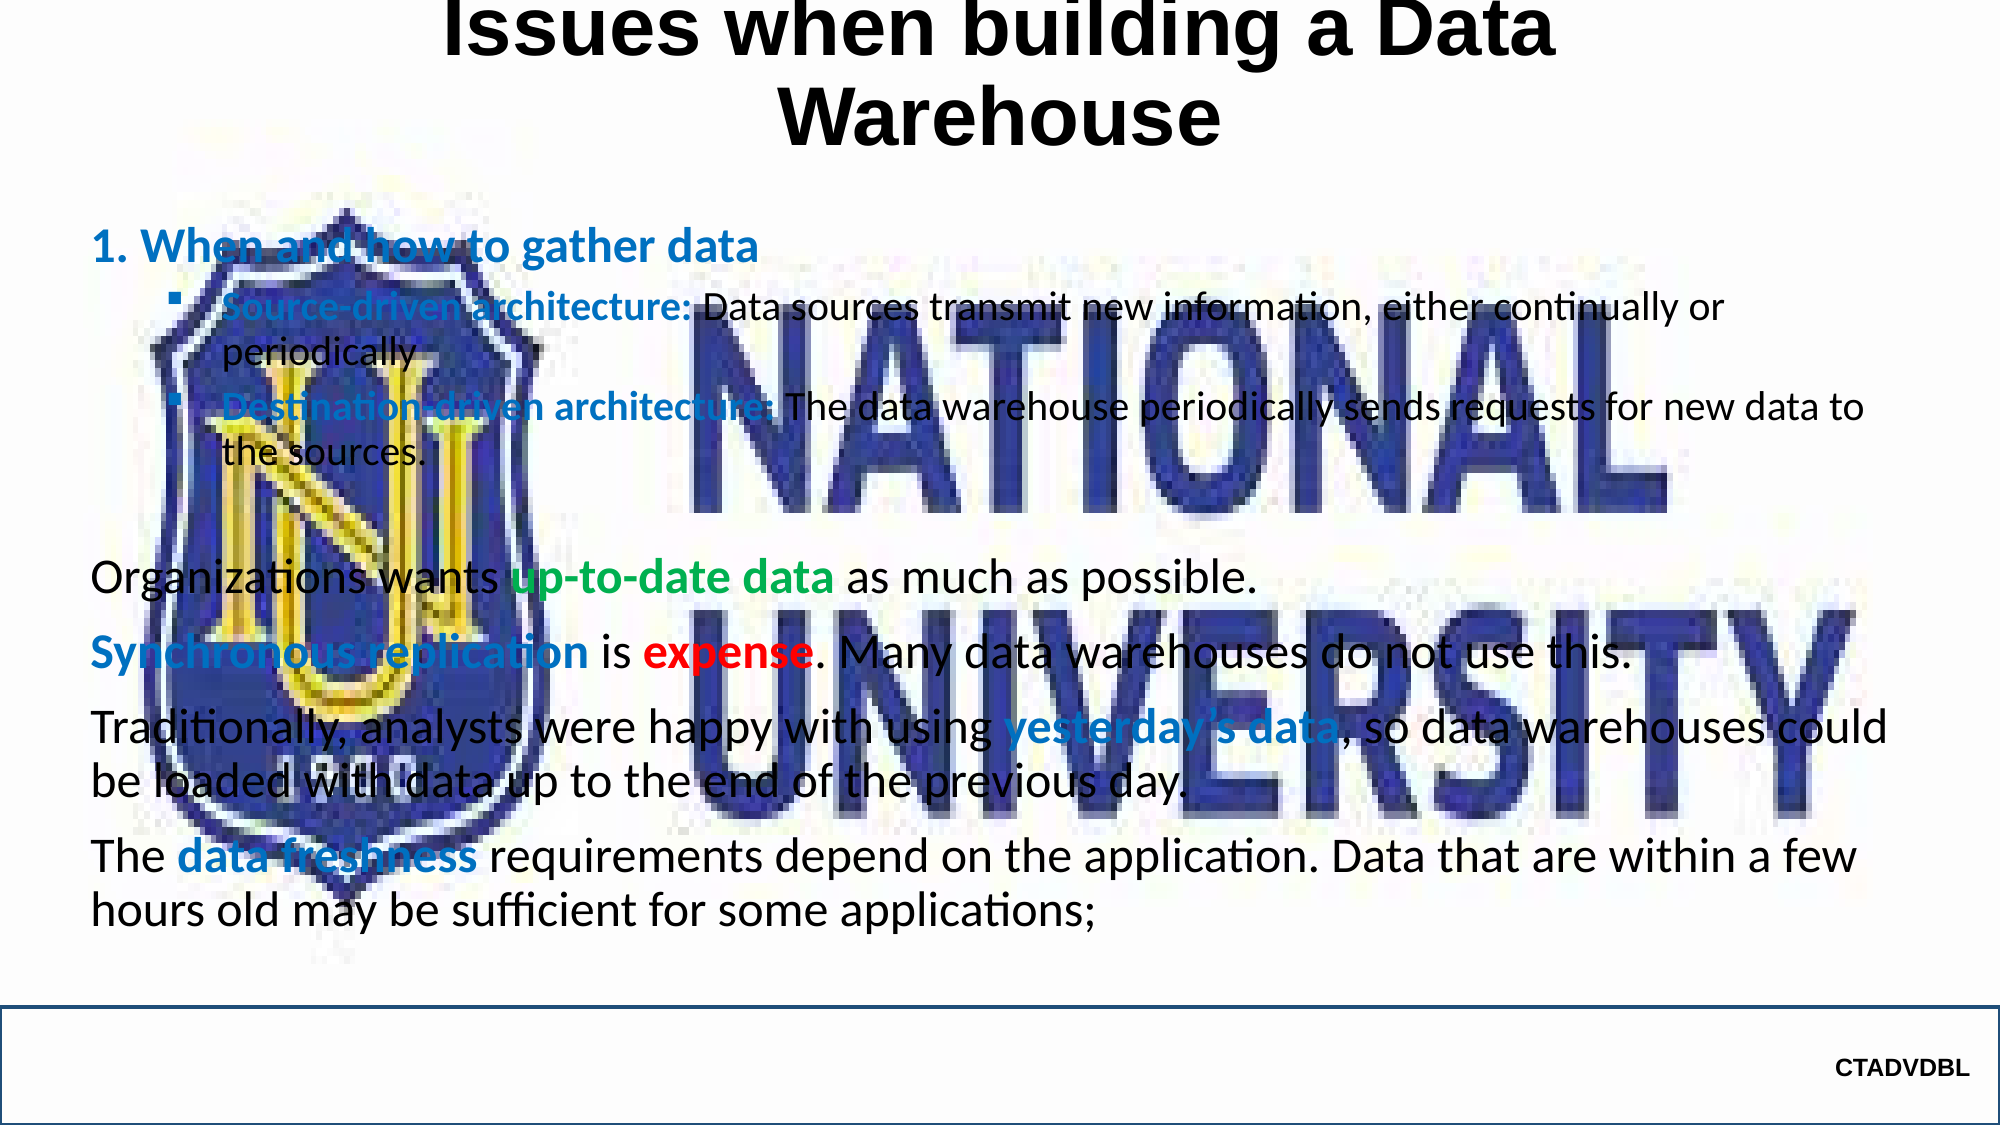

# Issues when building a Data Warehouse
1. When and how to gather data
Source-driven architecture: Data sources transmit new information, either continually or periodically
Destination-driven architecture: The data warehouse periodically sends requests for new data to the sources.

Organizations wants up-to-date data as much as possible.
Synchronous replication is expense. Many data warehouses do not use this.
Traditionally, analysts were happy with using yesterday’s data, so data warehouses could be loaded with data up to the end of the previous day.
The data freshness requirements depend on the application. Data that are within a few hours old may be sufficient for some applications;
CTADVDBL